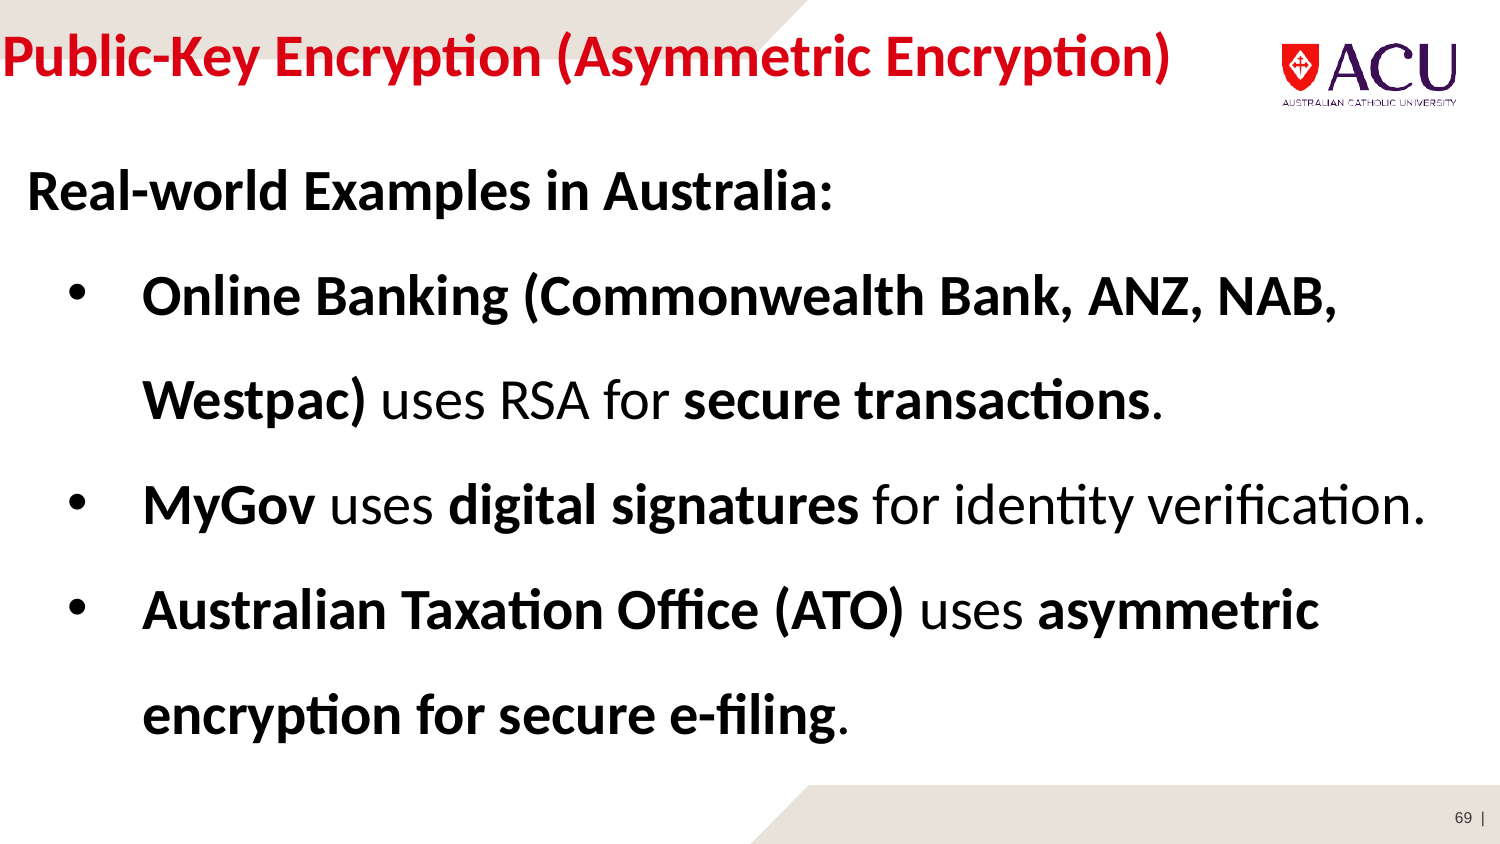

# Public-Key Encryption (Asymmetric Encryption)
Real-world Examples in Australia:
Online Banking (Commonwealth Bank, ANZ, NAB, Westpac) uses RSA for secure transactions.
MyGov uses digital signatures for identity verification.
Australian Taxation Office (ATO) uses asymmetric encryption for secure e-filing.
69 |